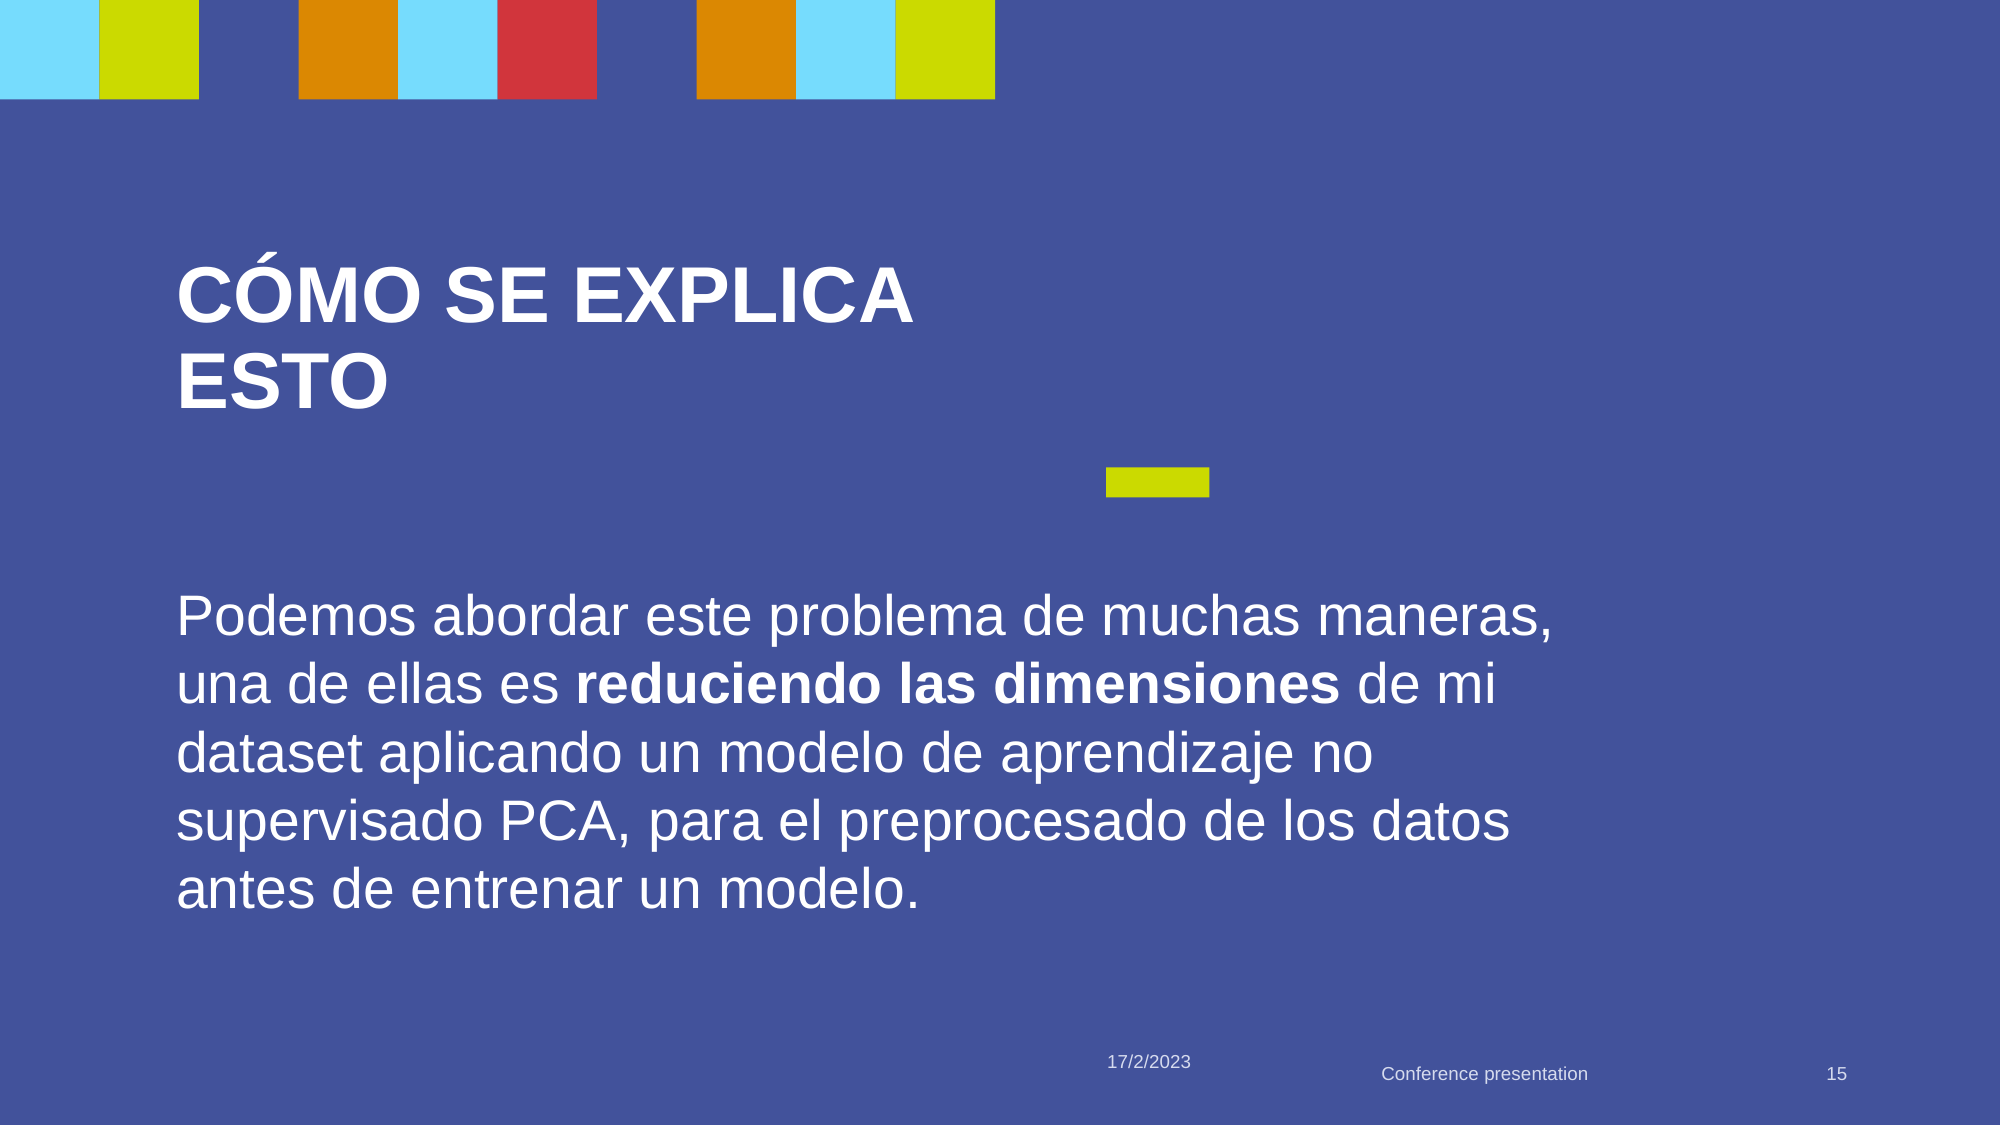

# CÓMO SE EXPLICA ESTO
Podemos abordar este problema de muchas maneras, una de ellas es reduciendo las dimensiones de mi dataset aplicando un modelo de aprendizaje no supervisado PCA, para el preprocesado de los datos antes de entrenar un modelo.
17/2/2023

Conference presentation
15